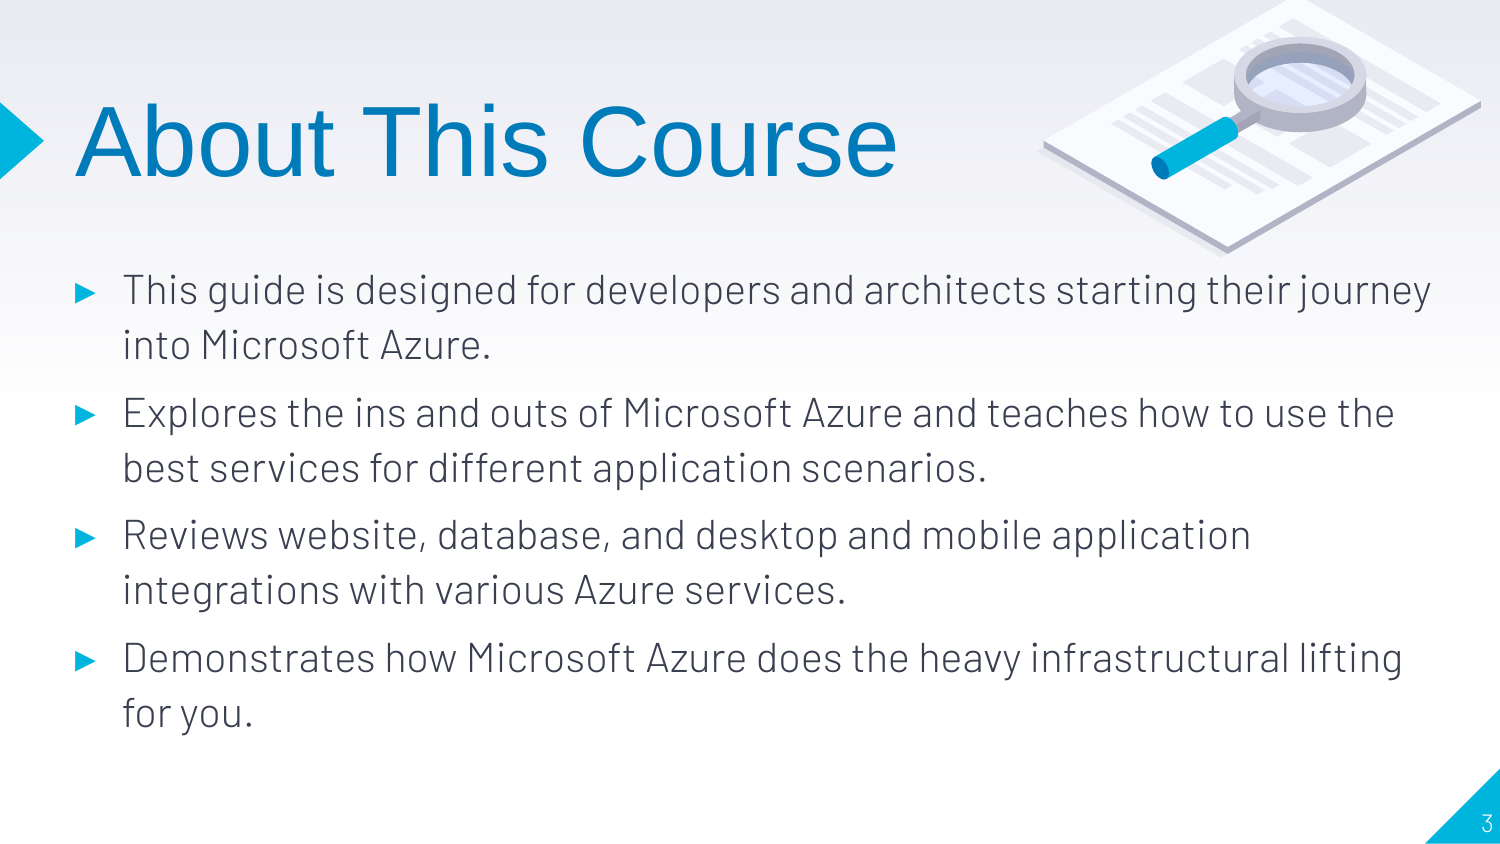

# About This Course
This guide is designed for developers and architects starting their journey into Microsoft Azure.
Explores the ins and outs of Microsoft Azure and teaches how to use the best services for different application scenarios.
Reviews website, database, and desktop and mobile application integrations with various Azure services.
Demonstrates how Microsoft Azure does the heavy infrastructural lifting for you.
3